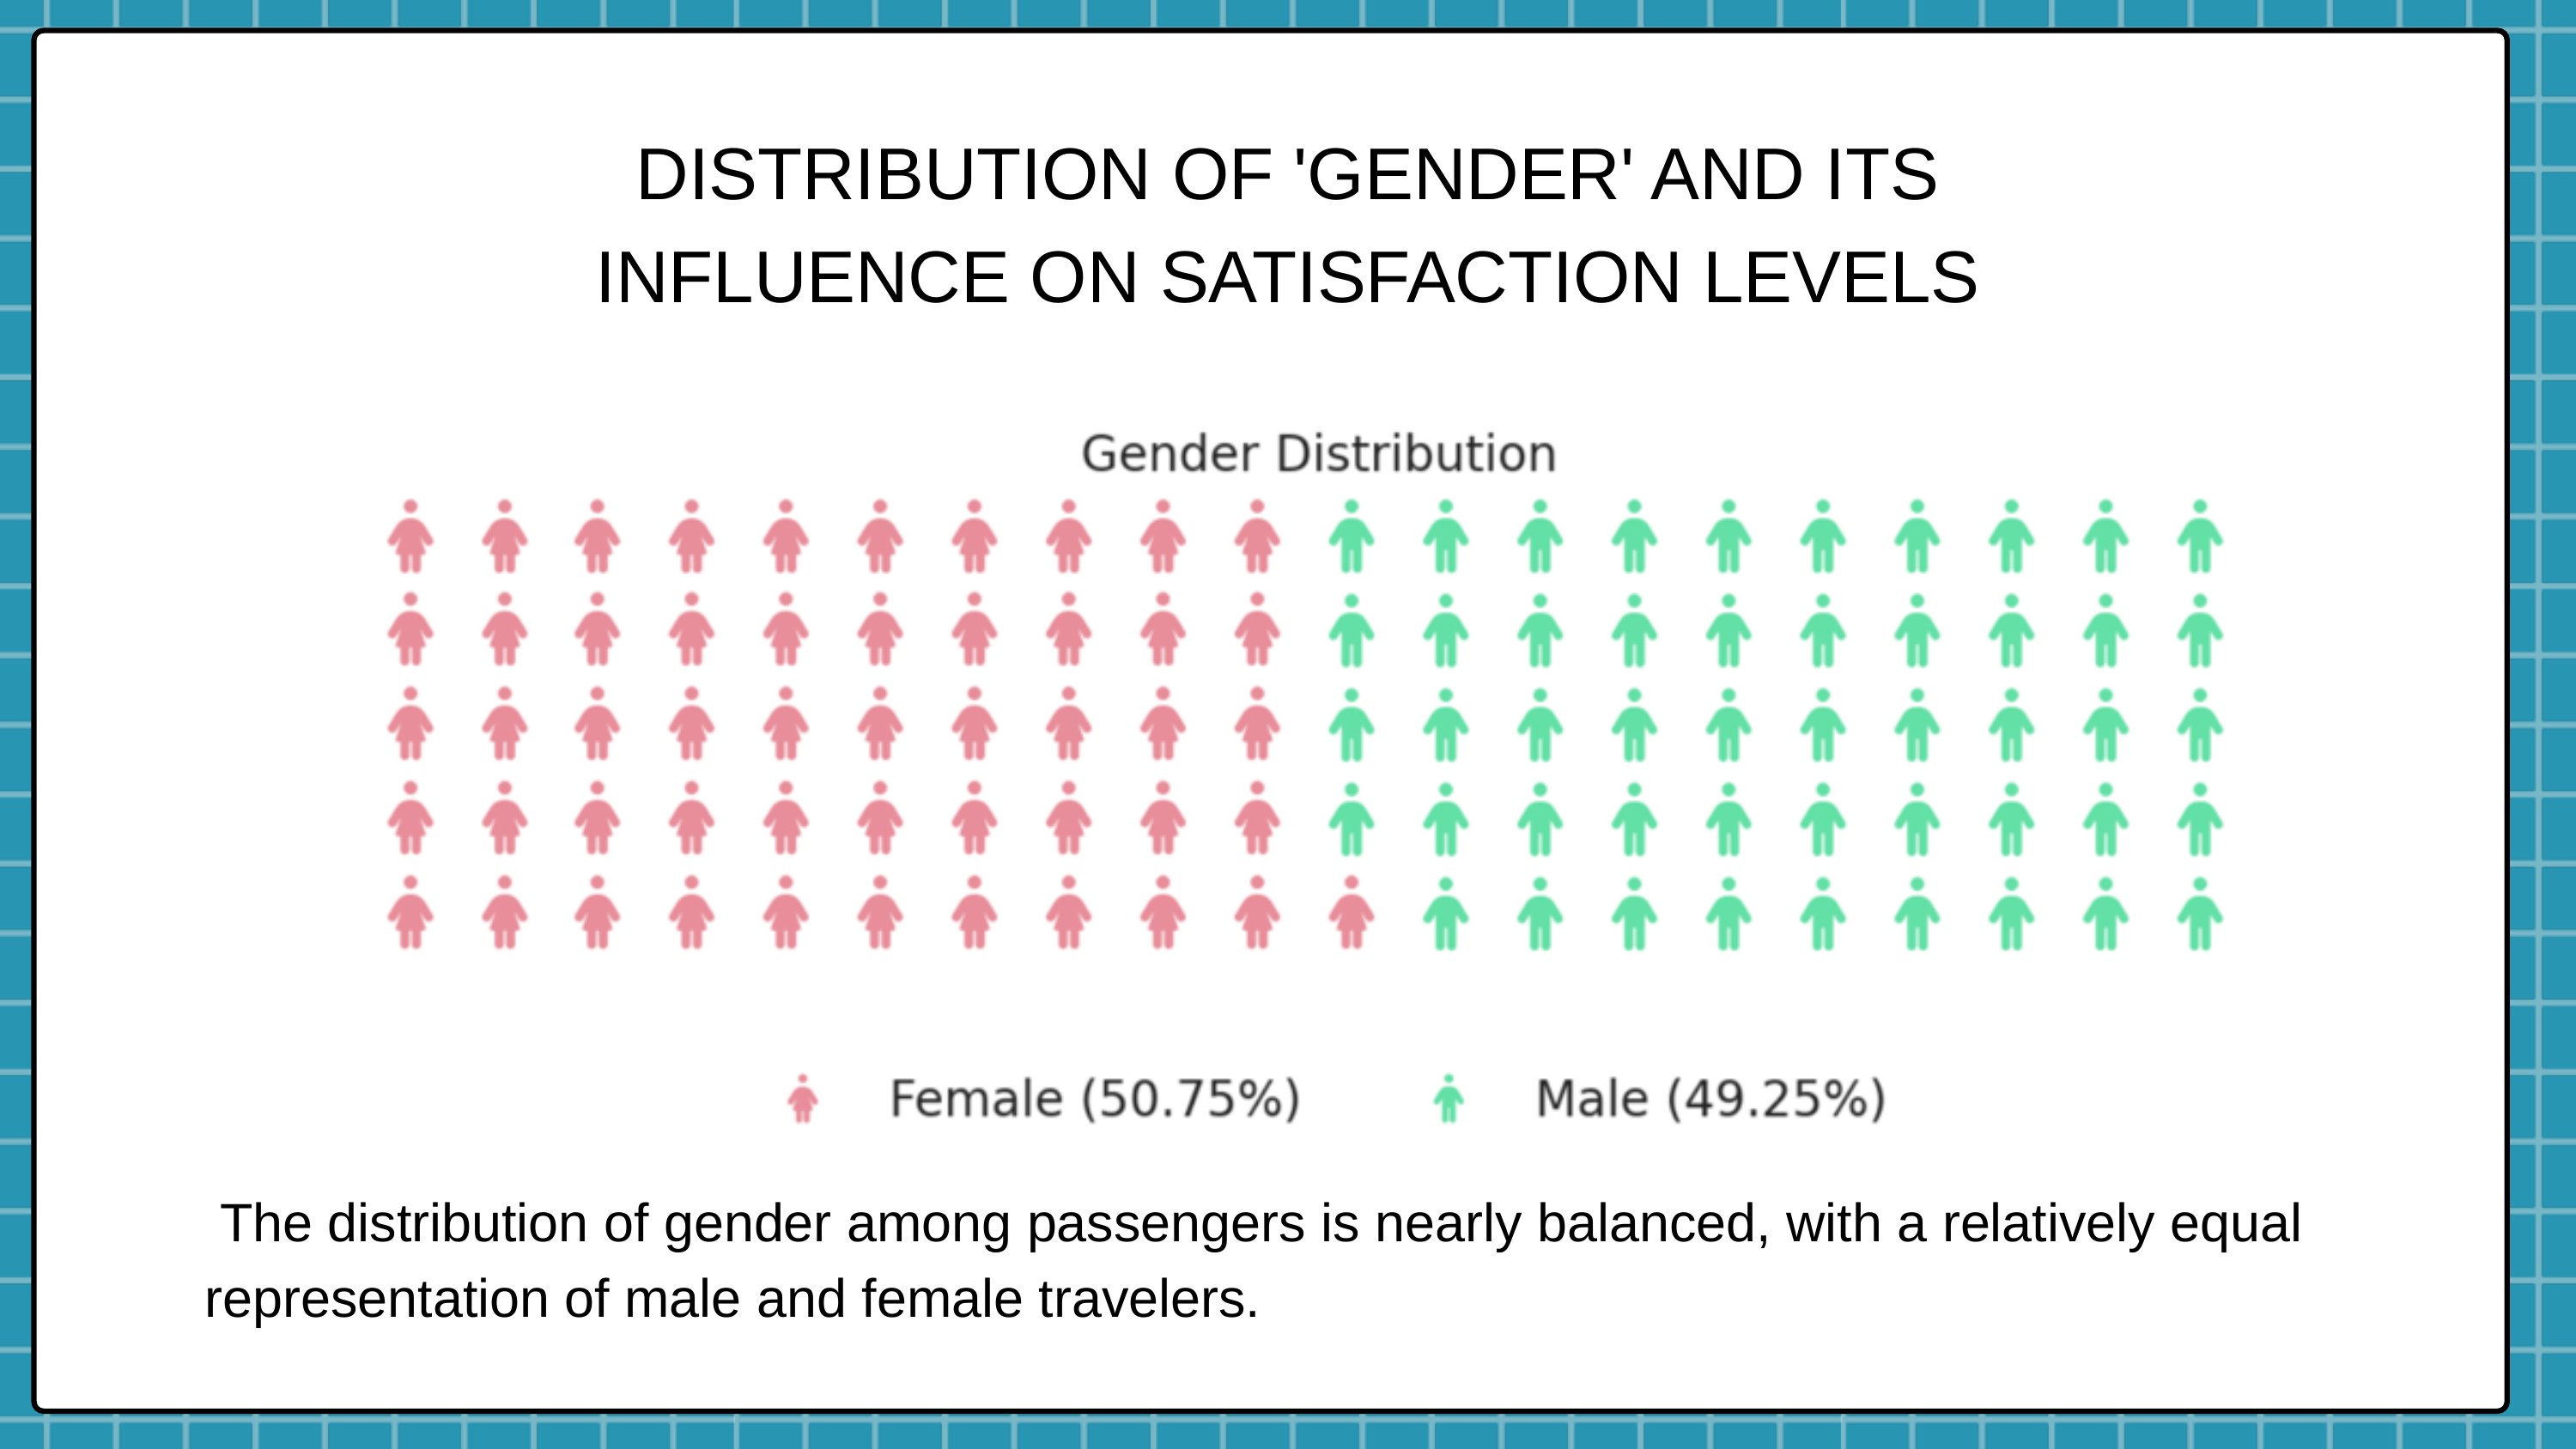

DISTRIBUTION OF 'GENDER' AND ITS INFLUENCE ON SATISFACTION LEVELS

 The distribution of gender among passengers is nearly balanced, with a relatively equal representation of male and female travelers.